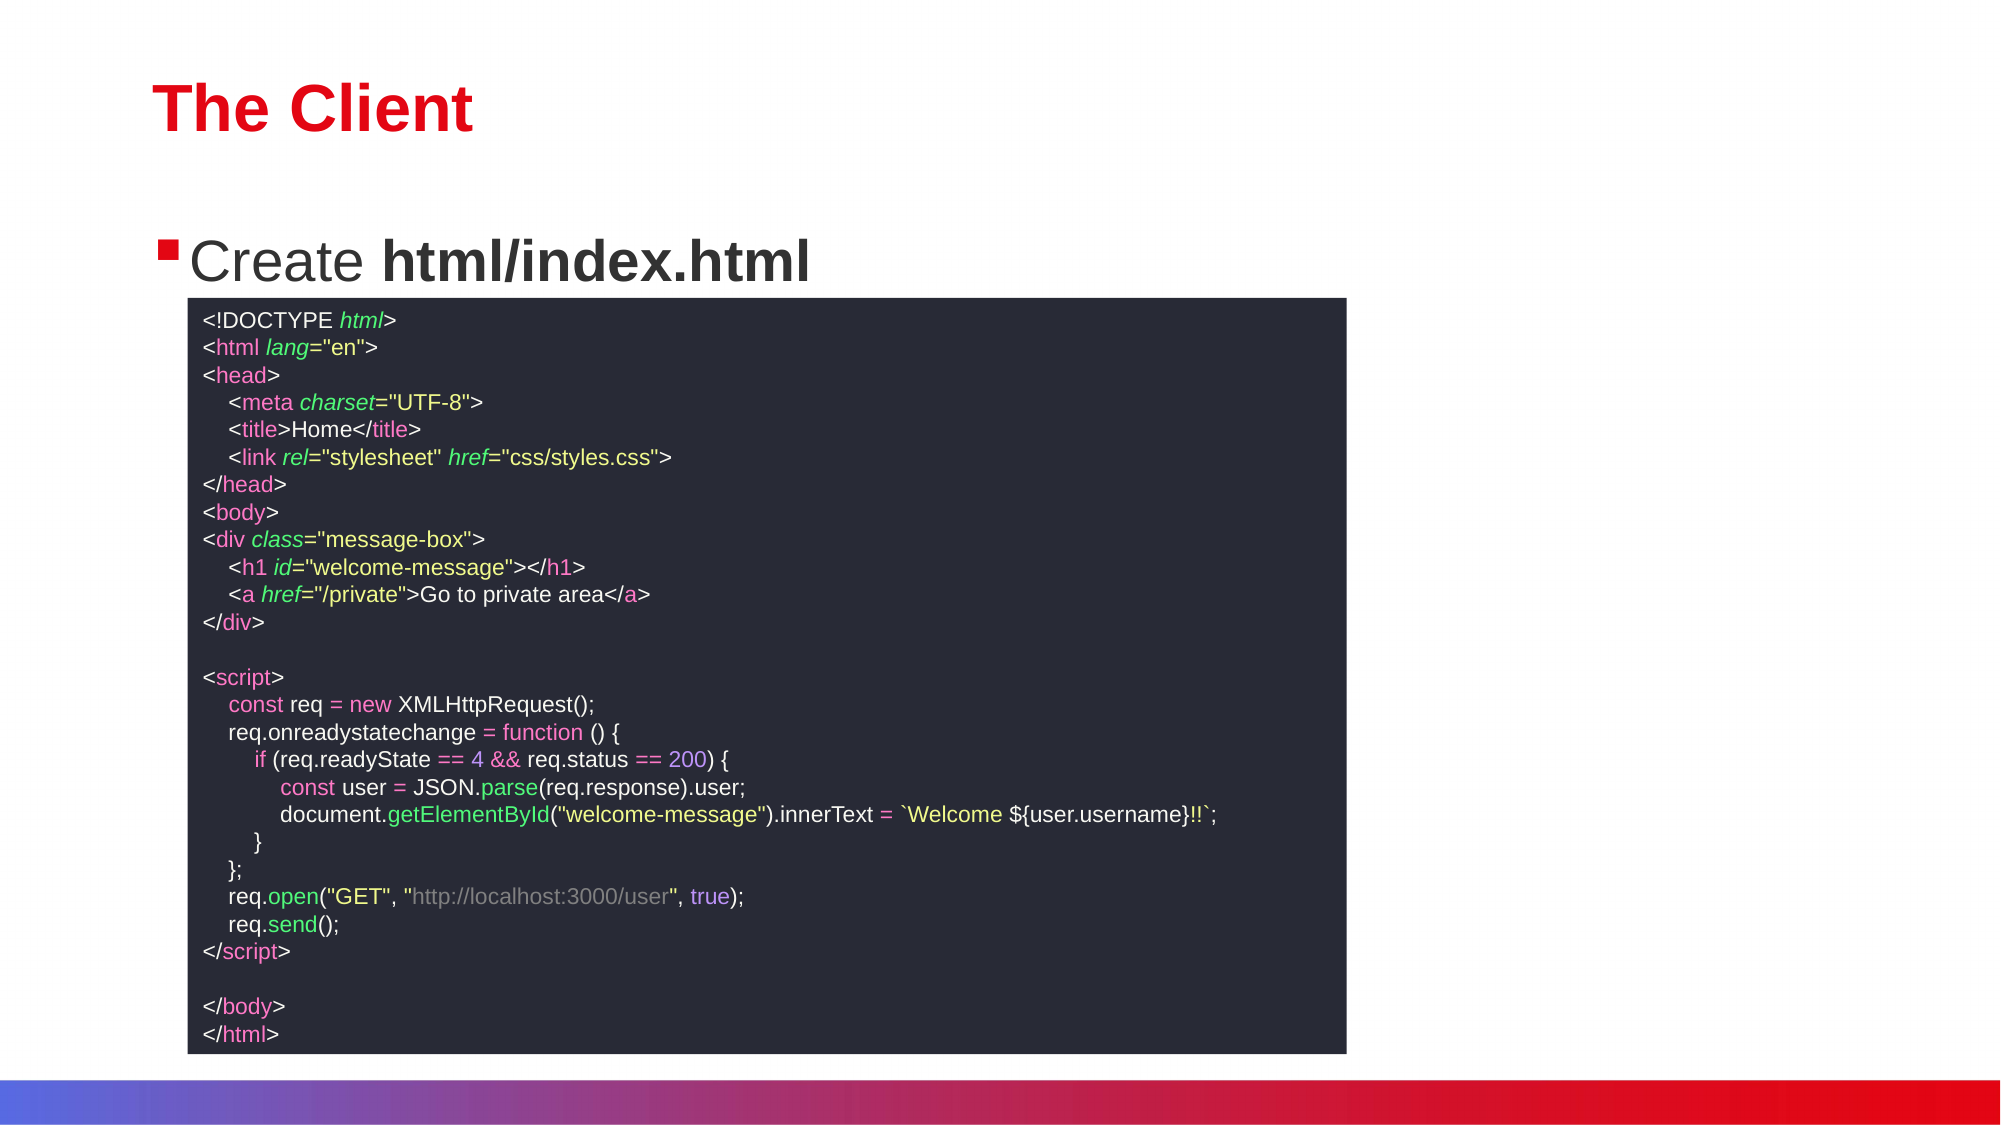

# The Client
Create html/index.html
<!DOCTYPE html>
<html lang="en">
<head>
    <meta charset="UTF-8">
    <title>Home</title>
    <link rel="stylesheet" href="css/styles.css">
</head>
<body>
<div class="message-box">
    <h1 id="welcome-message"></h1>
    <a href="/private">Go to private area</a>
</div>
<script>
    const req = new XMLHttpRequest();
    req.onreadystatechange = function () {
        if (req.readyState == 4 && req.status == 200) {
            const user = JSON.parse(req.response).user;
            document.getElementById("welcome-message").innerText = `Welcome ${user.username}!!`;
        }
    };
    req.open("GET", "http://localhost:3000/user", true);
    req.send();
</script>
</body>
</html>